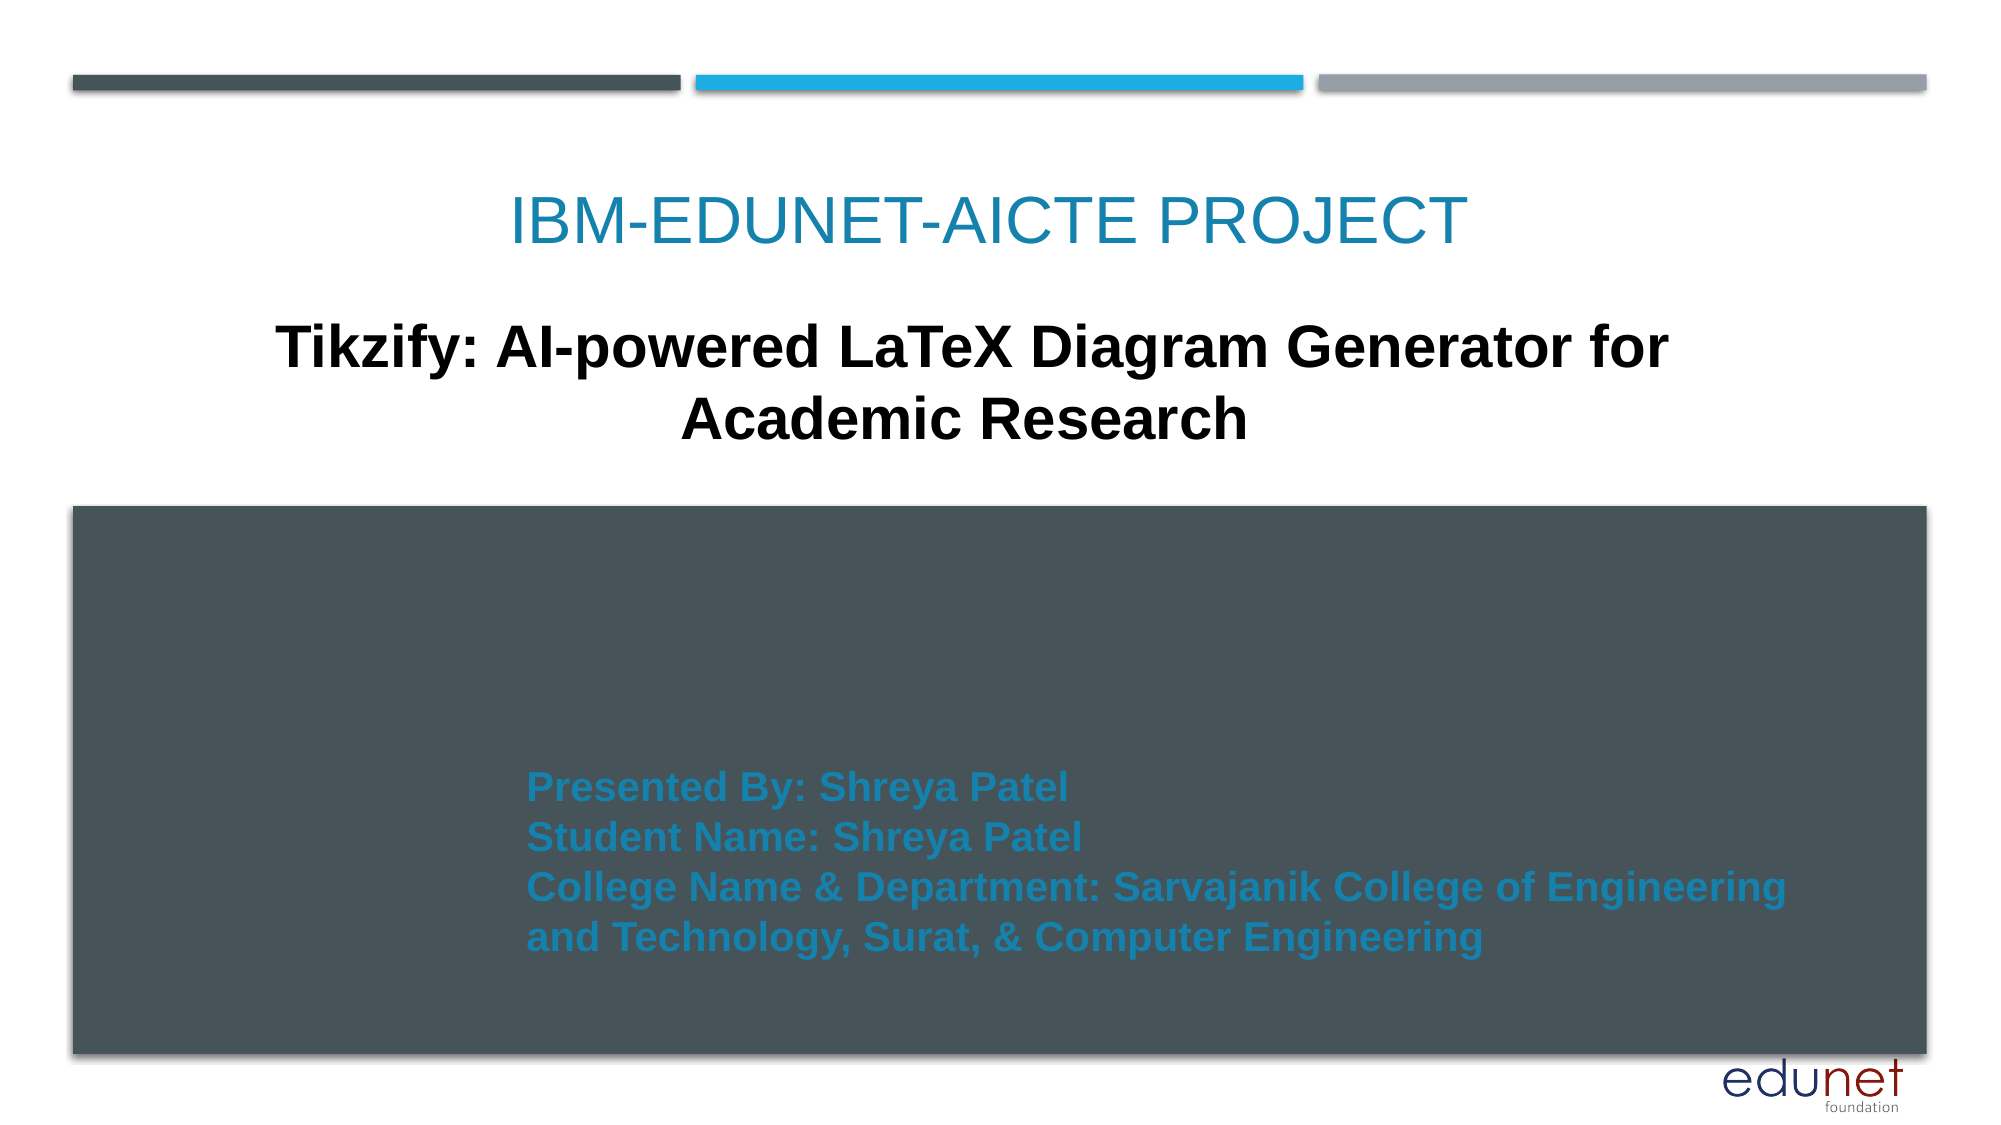

IBM-EDUNET-AICTE PROJECT
# Tikzify: AI-powered LaTeX Diagram Generator for Academic Research
Presented By: Shreya Patel
Student Name: Shreya Patel
College Name & Department: Sarvajanik College of Engineering and Technology, Surat, & Computer Engineering